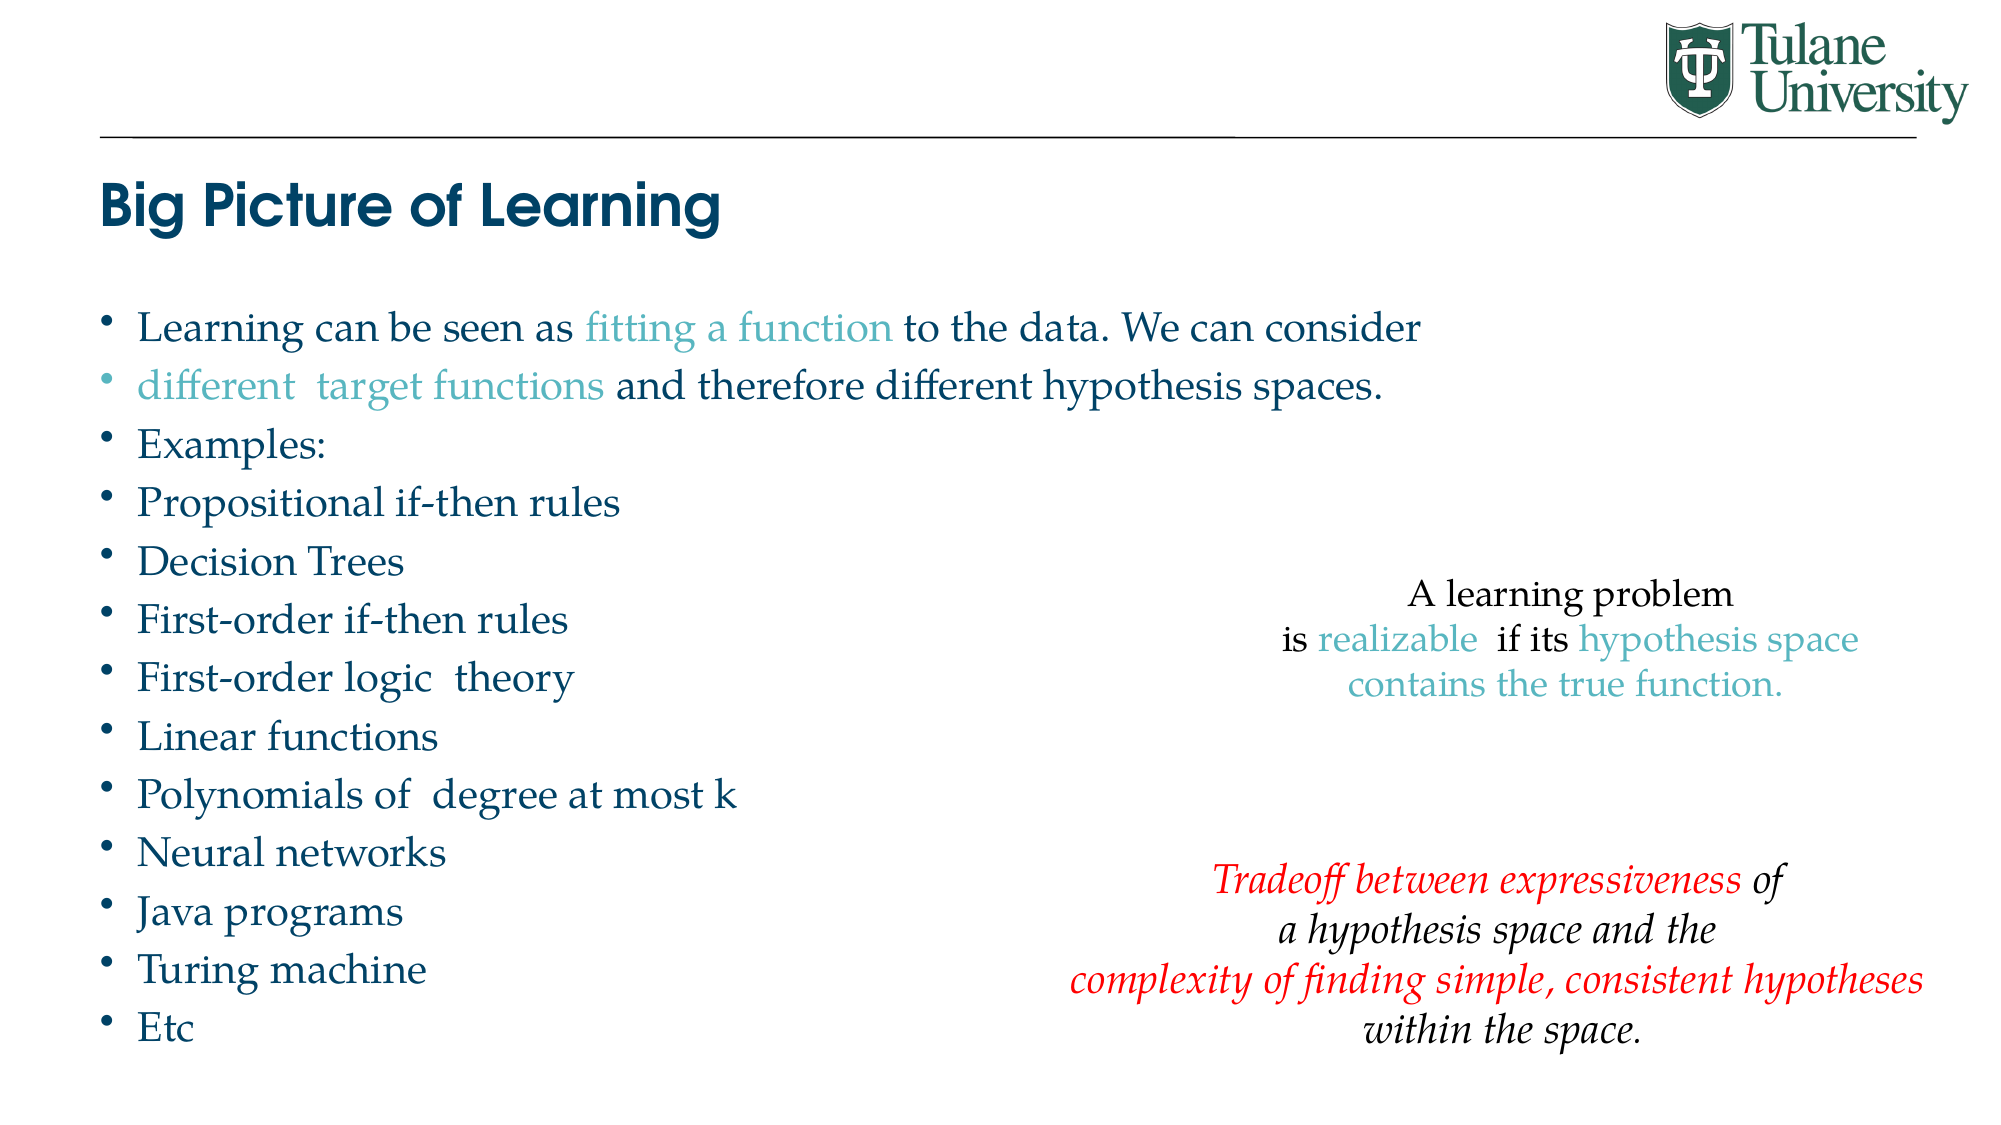

# Big Picture of Learning
Learning can be seen as fitting a function to the data. We can consider
different  target functions and therefore different hypothesis spaces.
Examples:
Propositional if-then rules
Decision Trees
First-order if-then rules
First-order logic  theory
Linear functions
Polynomials of  degree at most k
Neural networks
Java programs
Turing machine
Etc

A learning problem
is realizable  if its hypothesis space contains the true function.
Tradeoff between expressiveness of
 a hypothesis space and the
complexity of finding simple, consistent hypotheses
 within the space.